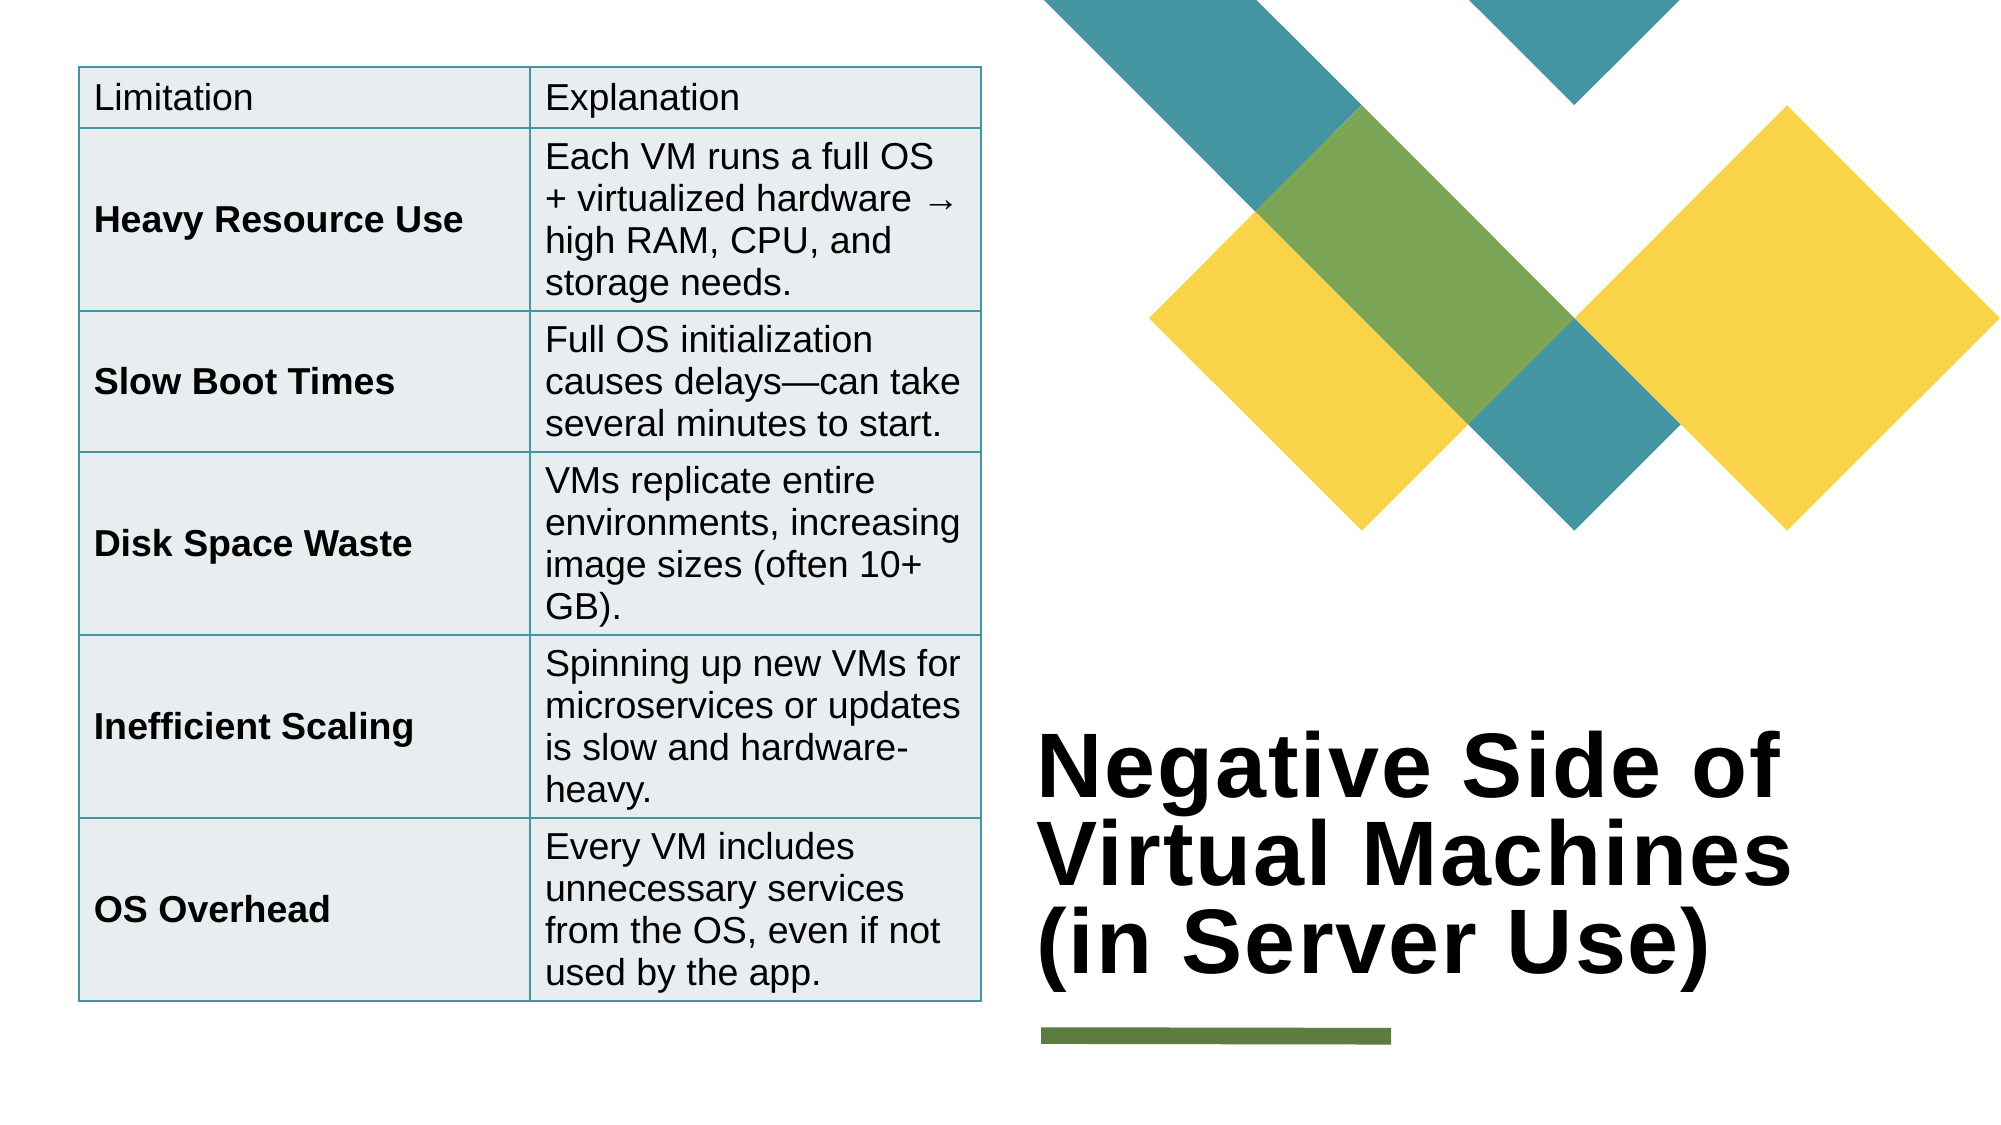

| Limitation | Explanation |
| --- | --- |
| Heavy Resource Use | Each VM runs a full OS + virtualized hardware → high RAM, CPU, and storage needs. |
| Slow Boot Times | Full OS initialization causes delays—can take several minutes to start. |
| Disk Space Waste | VMs replicate entire environments, increasing image sizes (often 10+ GB). |
| Inefficient Scaling | Spinning up new VMs for microservices or updates is slow and hardware-heavy. |
| OS Overhead | Every VM includes unnecessary services from the OS, even if not used by the app. |
# Negative Side of Virtual Machines (in Server Use)